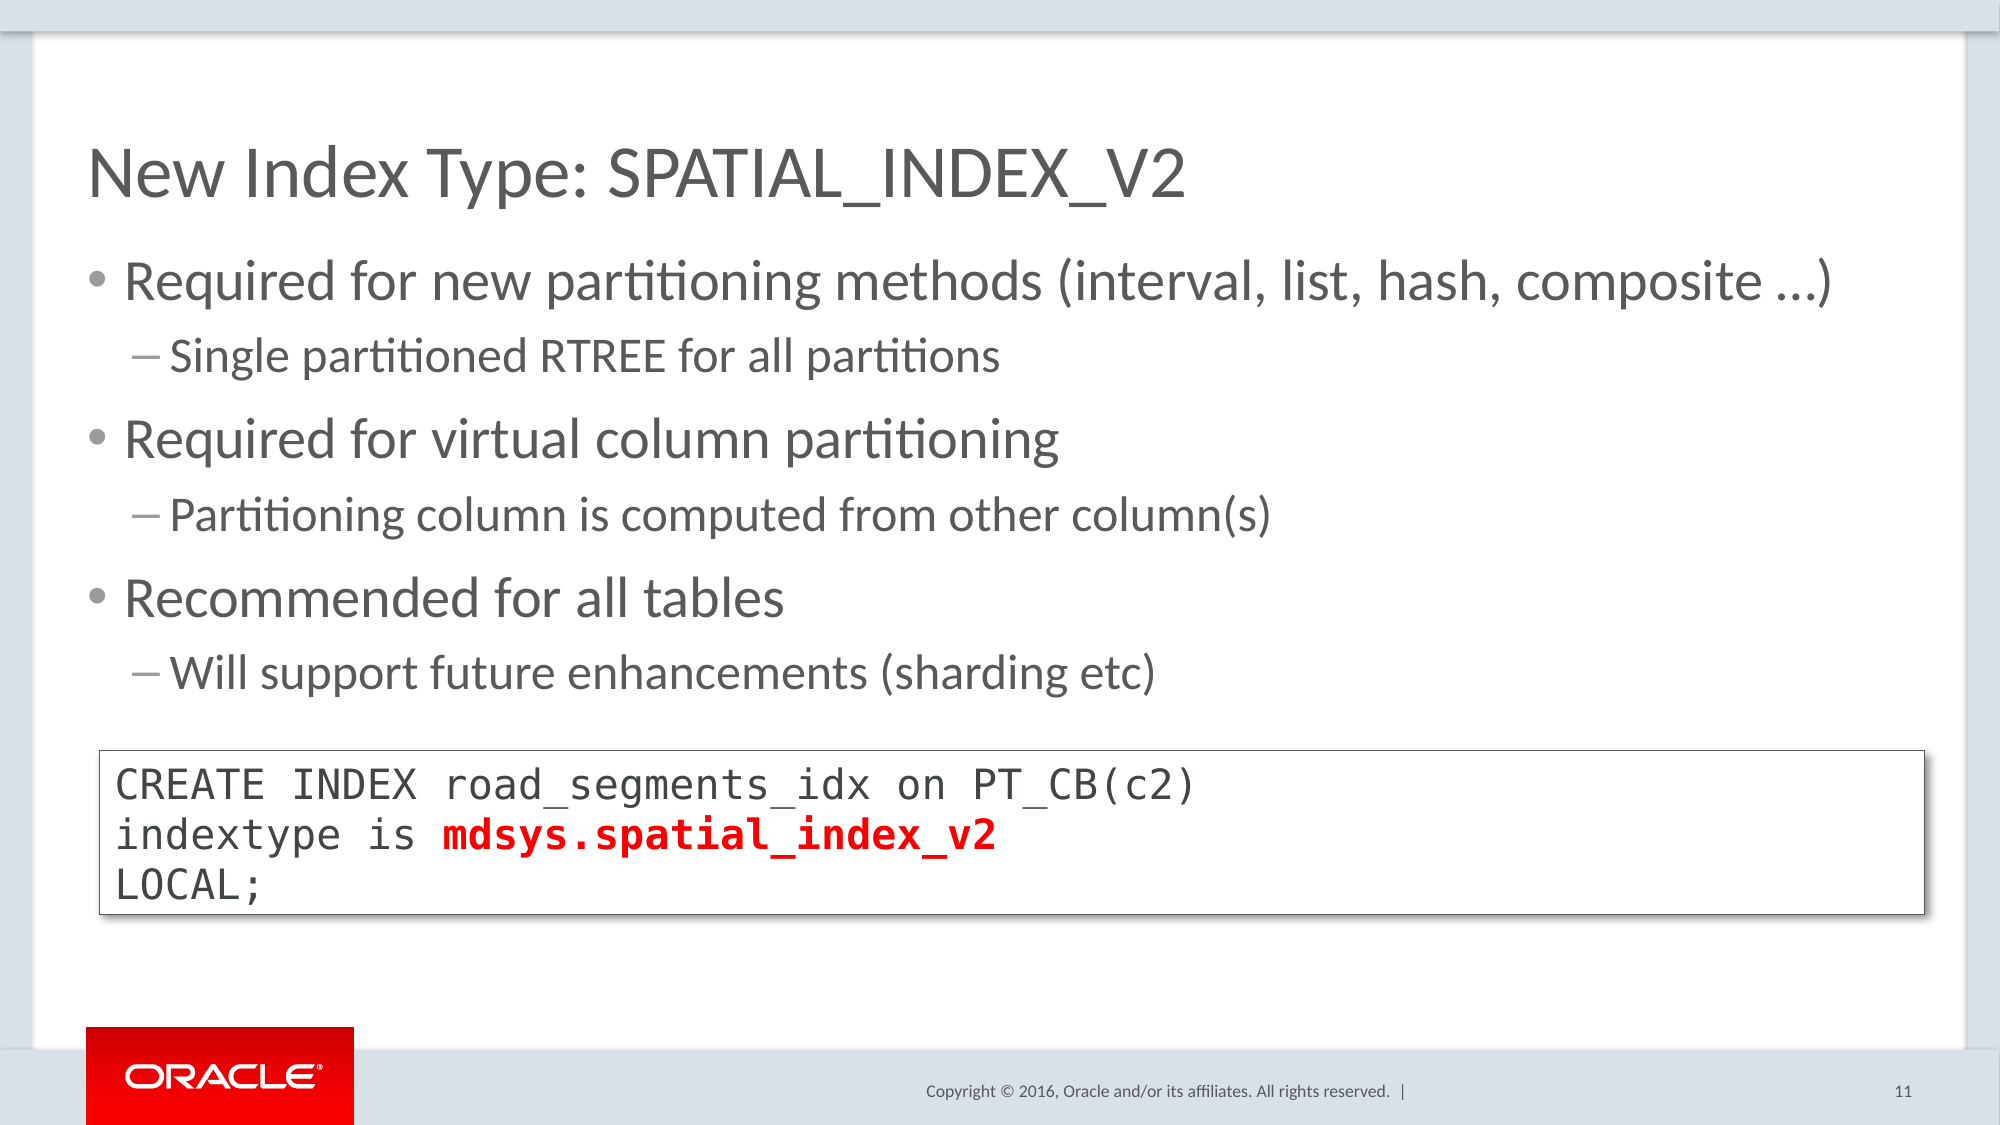

# New Index Type: SPATIAL_INDEX_V2
Required for new partitioning methods (interval, list, hash, composite …)
Single partitioned RTREE for all partitions
Required for virtual column partitioning
Partitioning column is computed from other column(s)
Recommended for all tables
Will support future enhancements (sharding etc)

CREATE INDEX road_segments_idx on PT_CB(c2)
indextype is mdsys.spatial_index_v2
LOCAL;
11